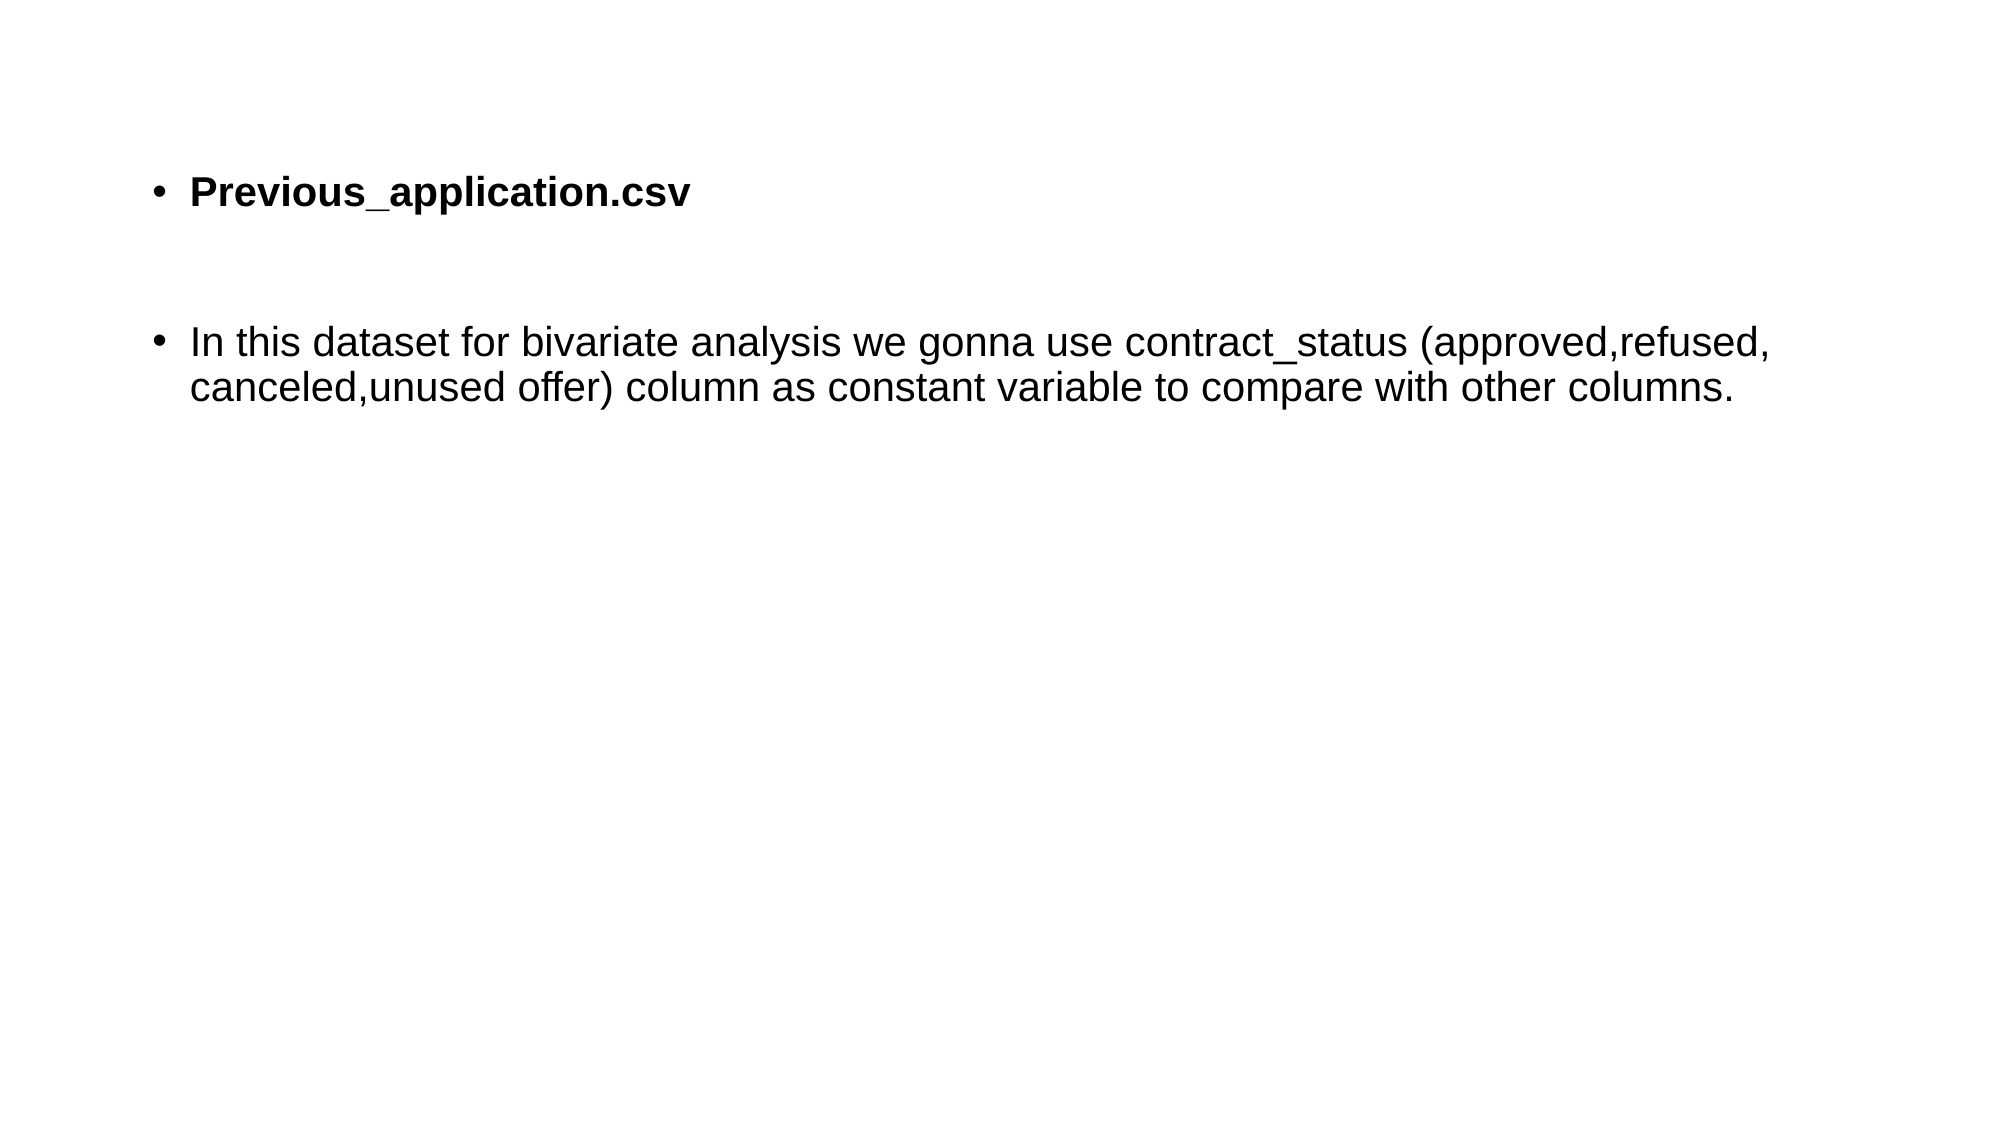

Previous_application.csv

In this dataset for bivariate analysis we gonna use contract_status (approved,refused, canceled,unused offer) column as constant variable to compare with other columns.